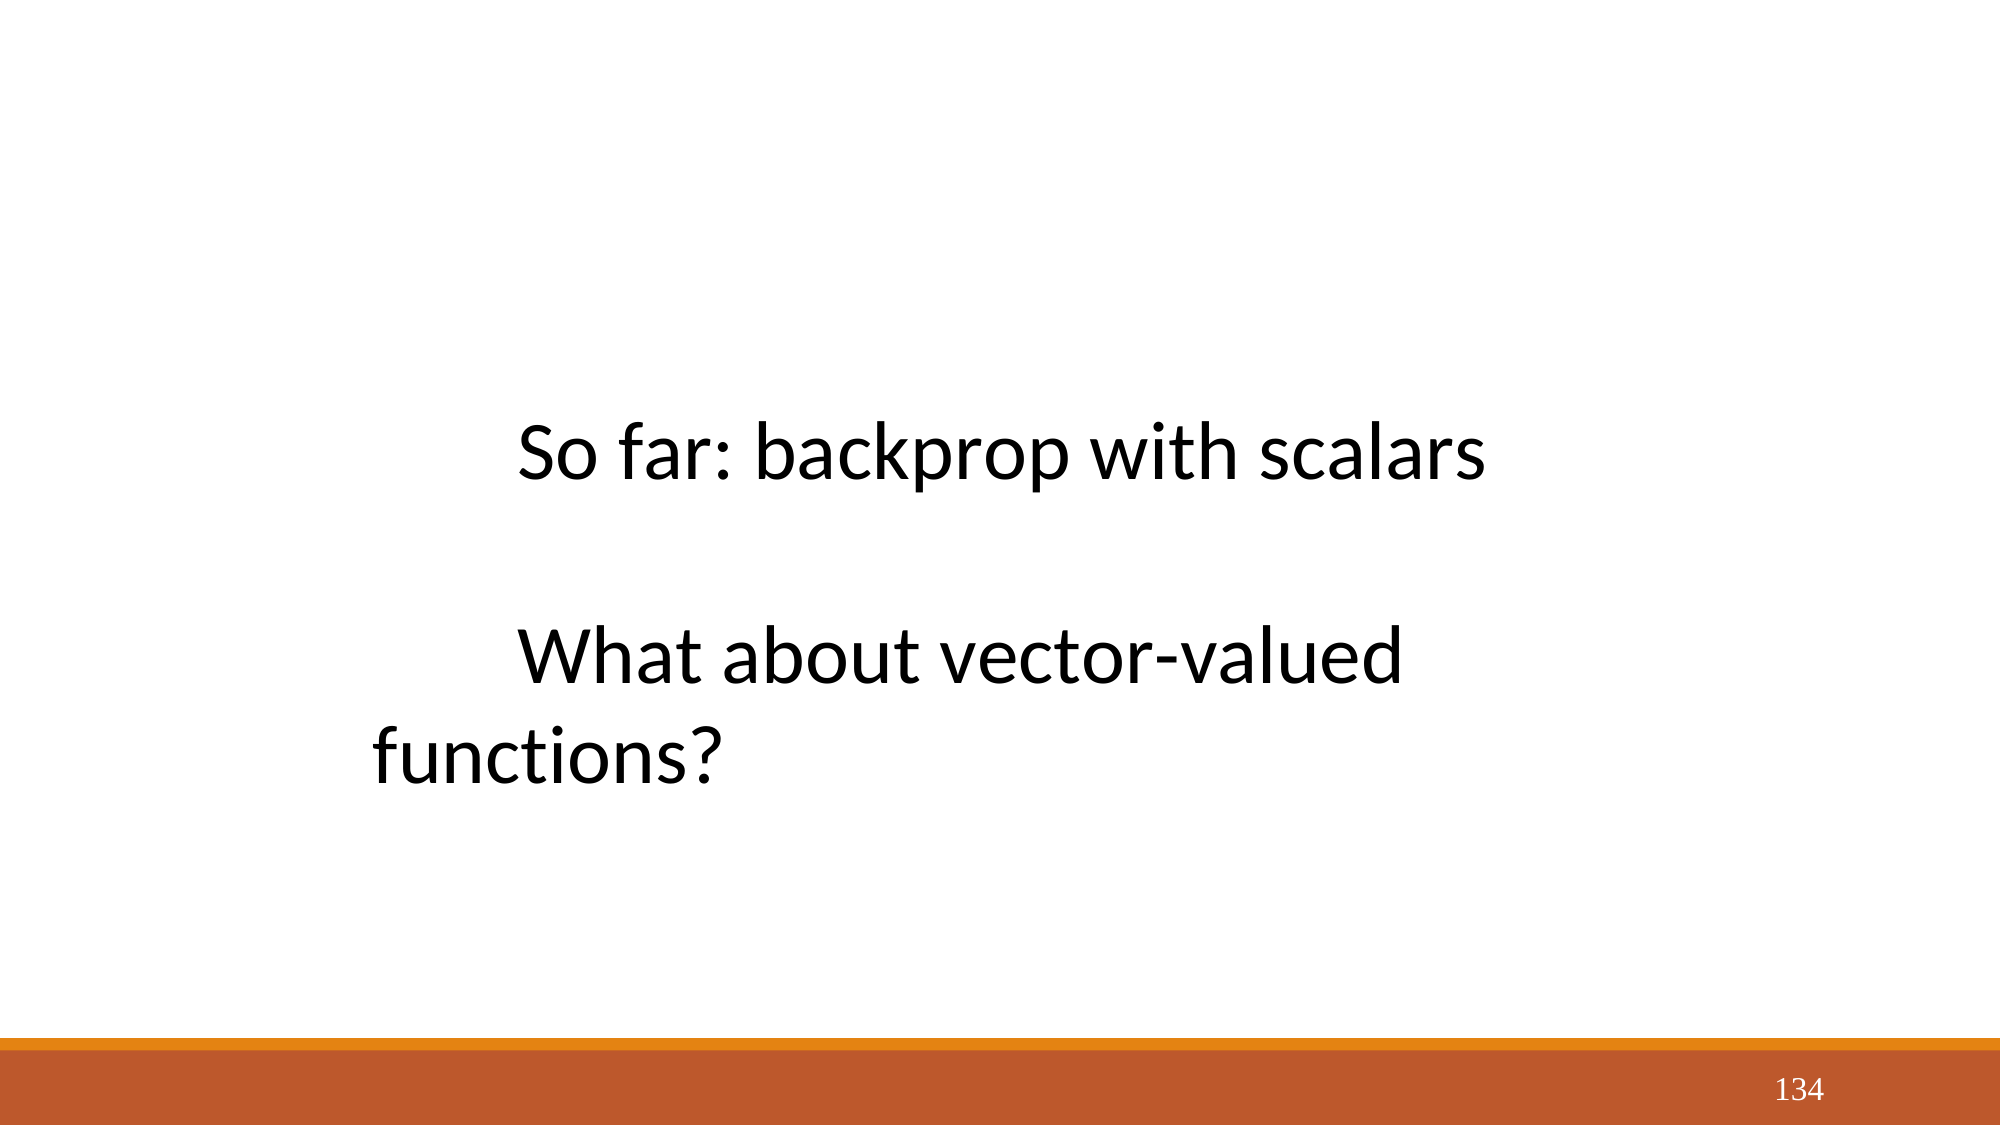

So far: backprop with scalars

What about vector-valued functions?

134
Lecture 6 - 134